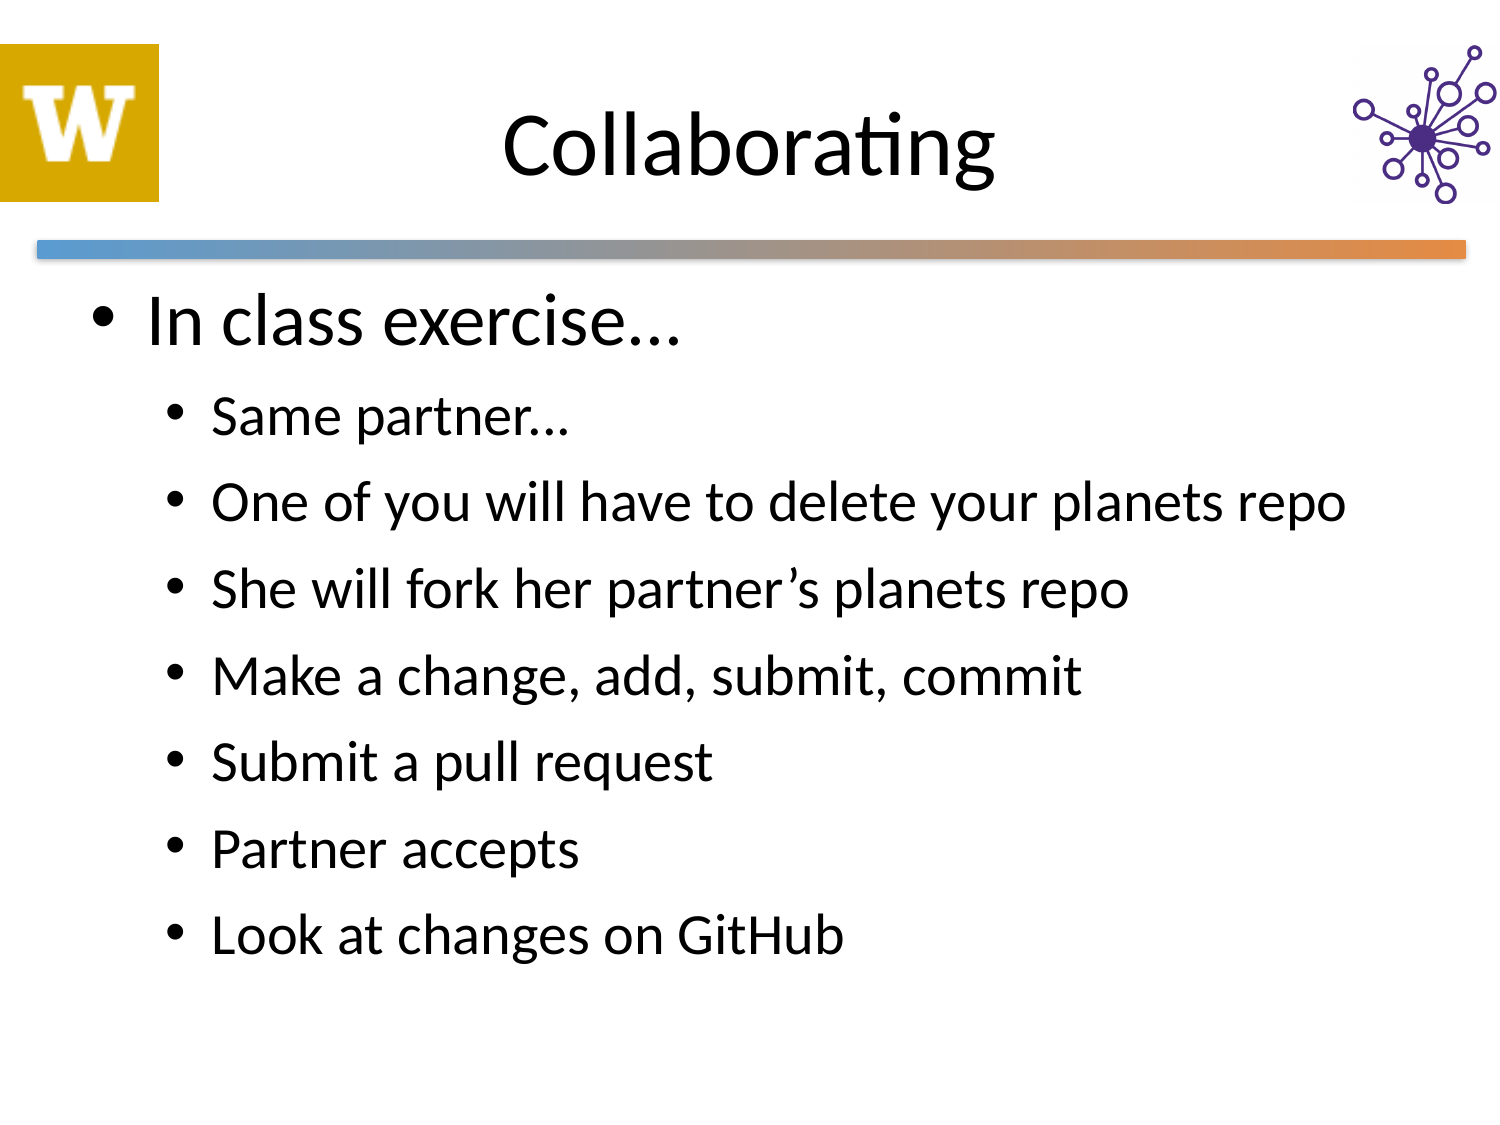

# Collaborating
In class exercise...
Same partner...
One of you will have to delete your planets repo
She will fork her partner’s planets repo
Make a change, add, submit, commit
Submit a pull request
Partner accepts
Look at changes on GitHub